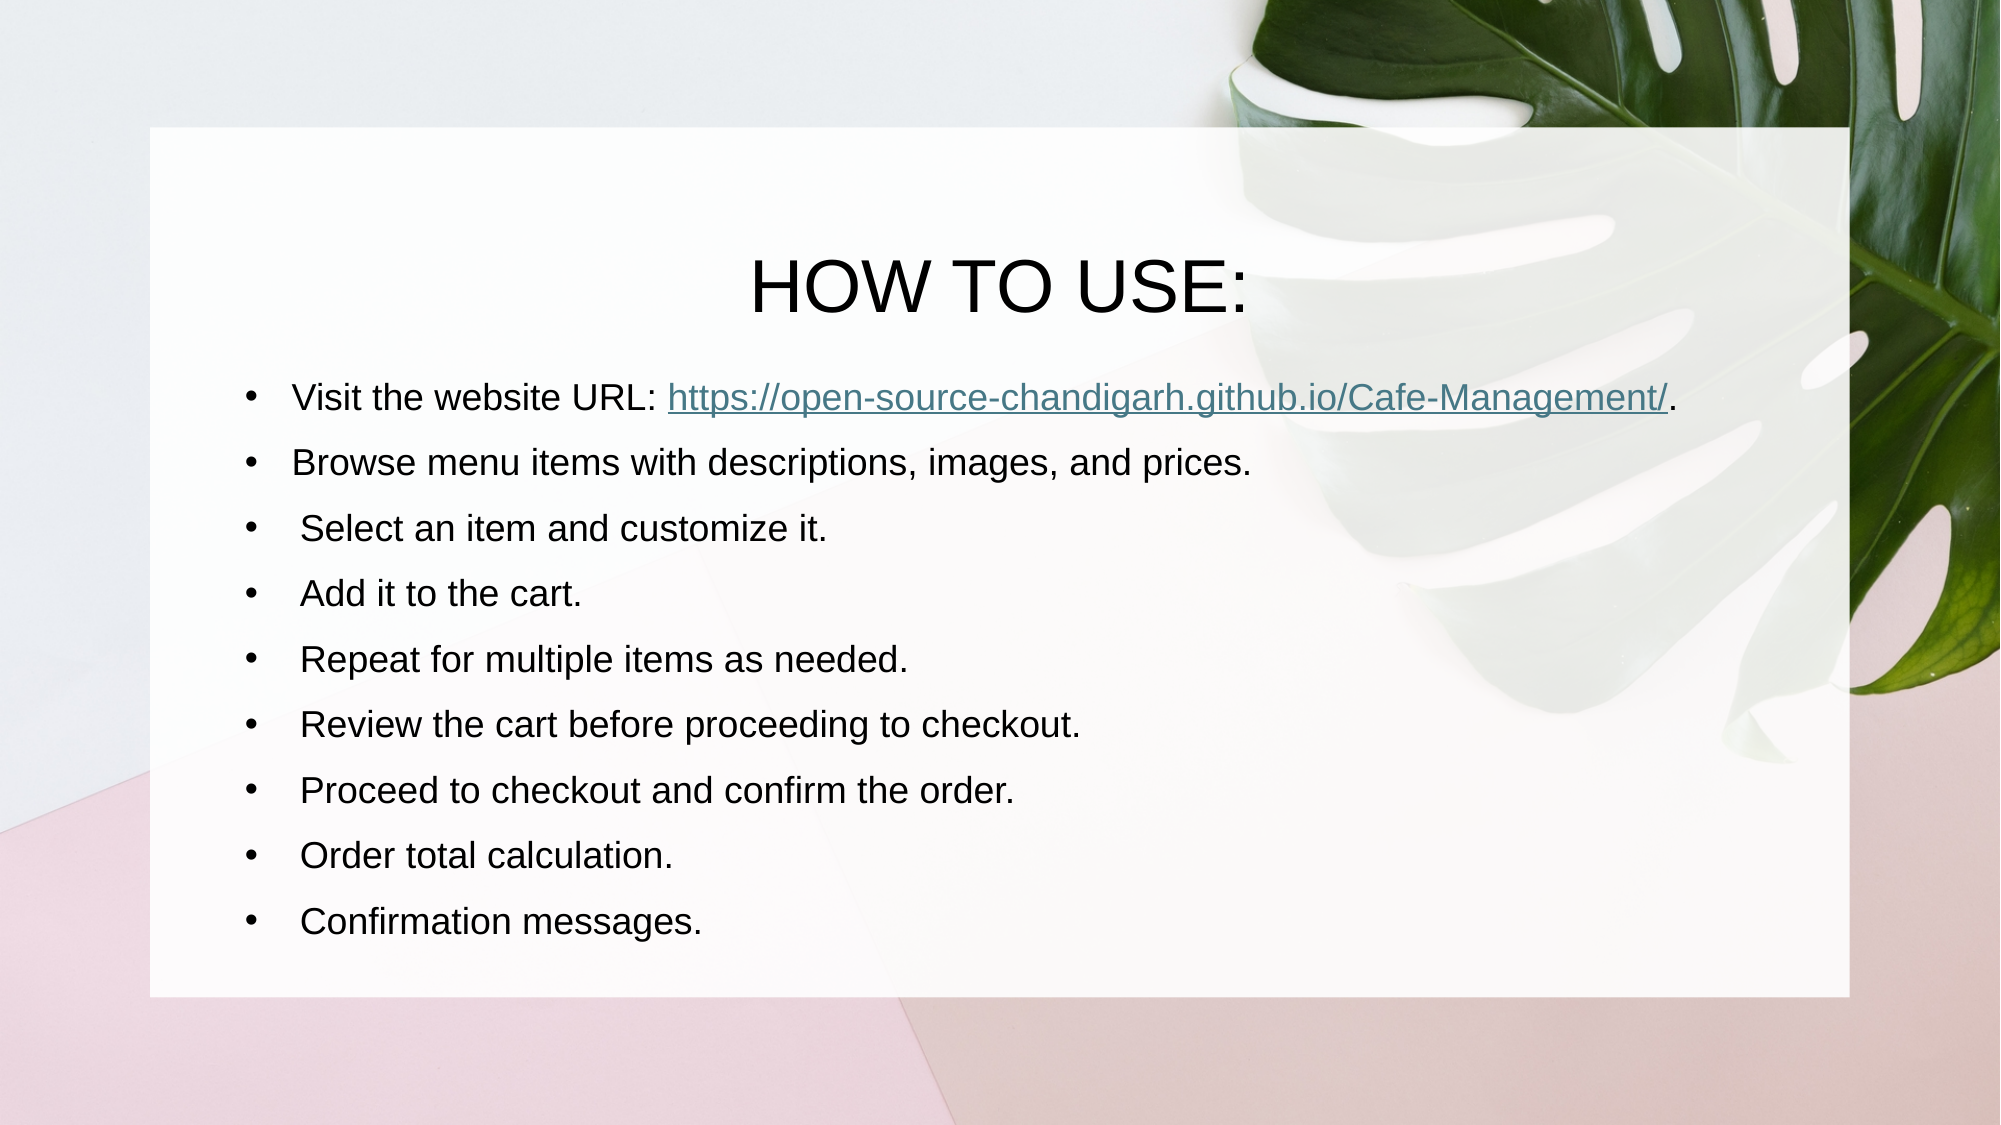

# HOW TO USE:
Visit the website URL: https://open-source-chandigarh.github.io/Cafe-Management/.
Browse menu items with descriptions, images, and prices.
    Select an item and customize it.
    Add it to the cart.
    Repeat for multiple items as needed.
    Review the cart before proceeding to checkout.
    Proceed to checkout and confirm the order.
    Order total calculation.
    Confirmation messages.